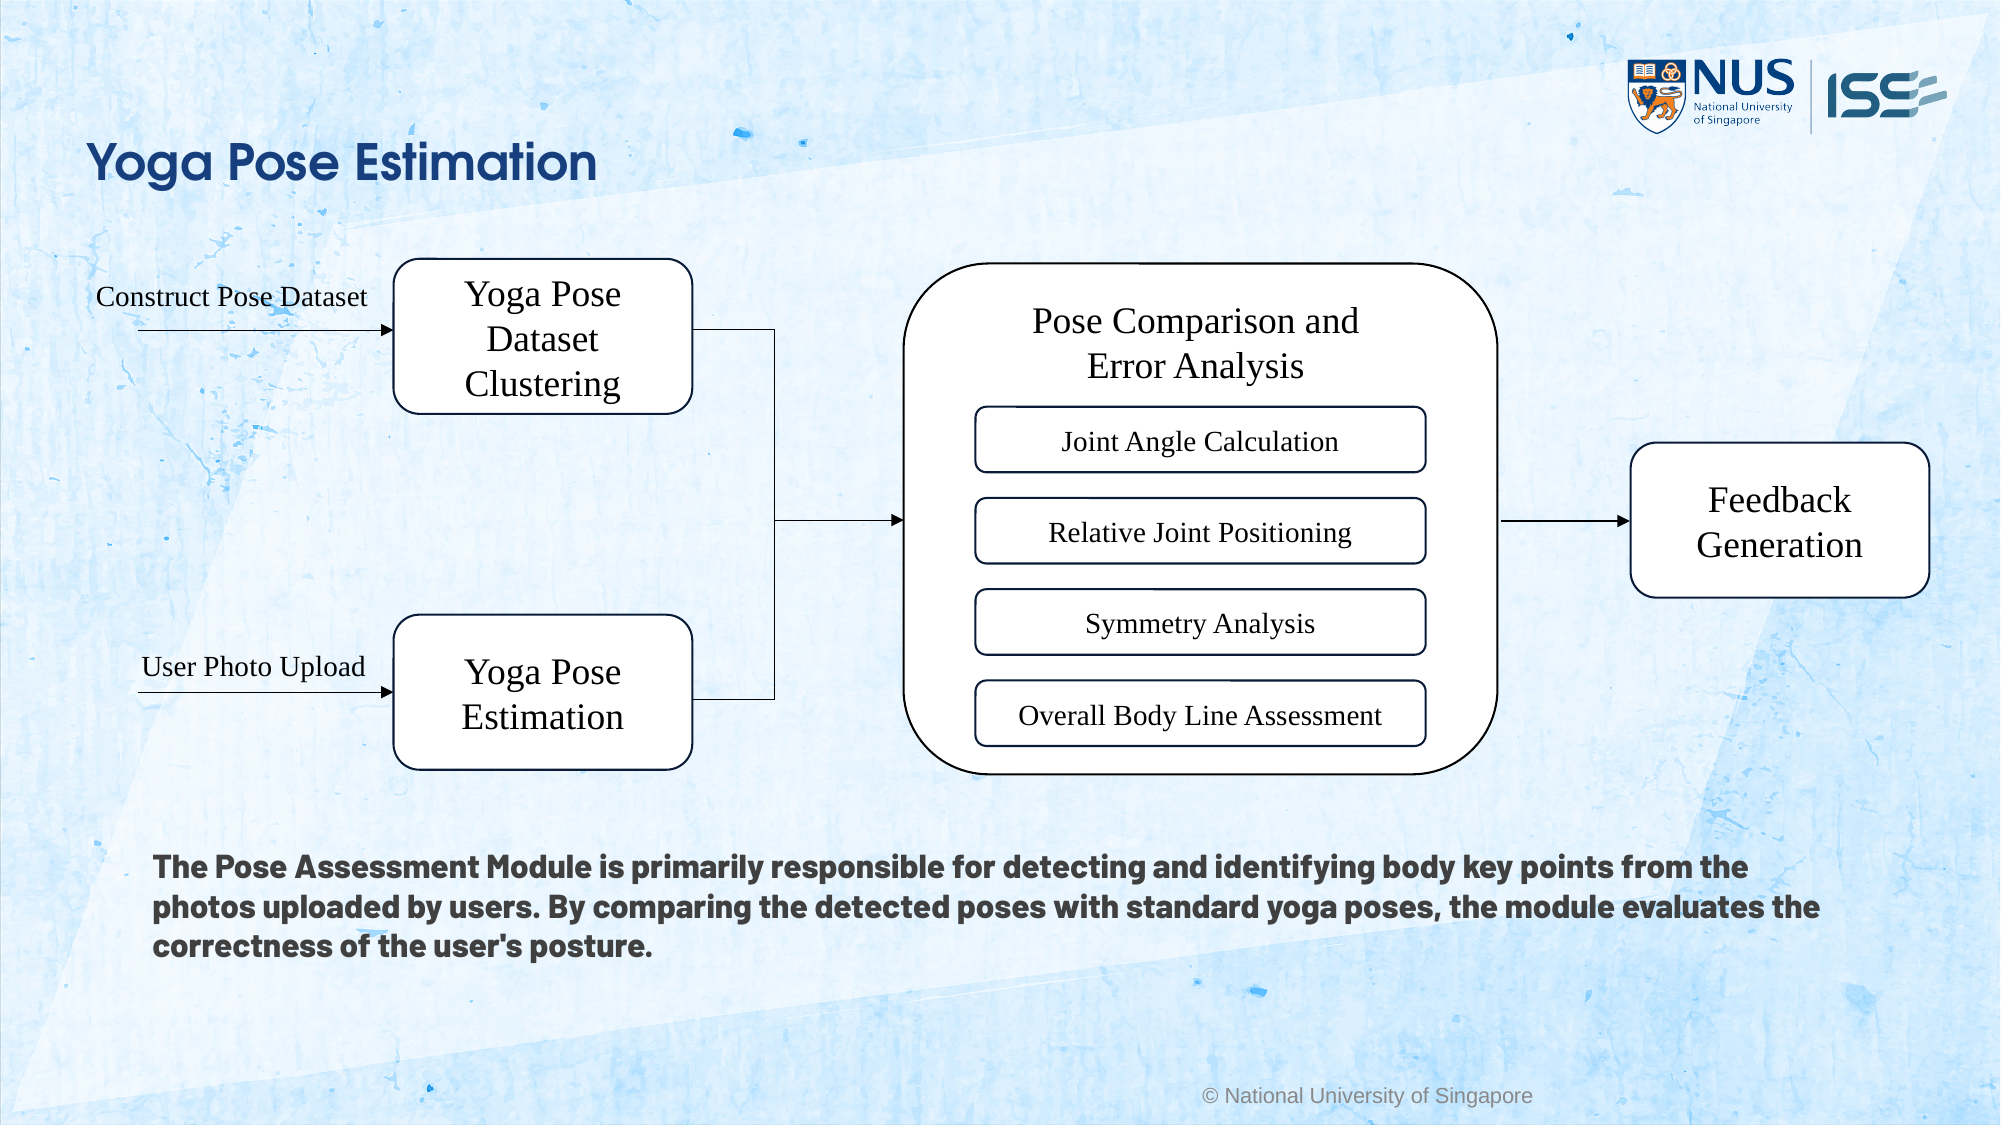

Yoga Pose Estimation
Construct Pose Dataset
Yoga Pose Dataset Clustering
Pose Comparison and
Error Analysis
Joint Angle Calculation
Relative Joint Positioning
Symmetry Analysis
Overall Body Line Assessment
Feedback Generation
Yoga Pose Estimation
User Photo Upload
The Pose Assessment Module is primarily responsible for detecting and identifying body key points from the photos uploaded by users. By comparing the detected poses with standard yoga poses, the module evaluates the correctness of the user's posture.
© National University of Singapore
15